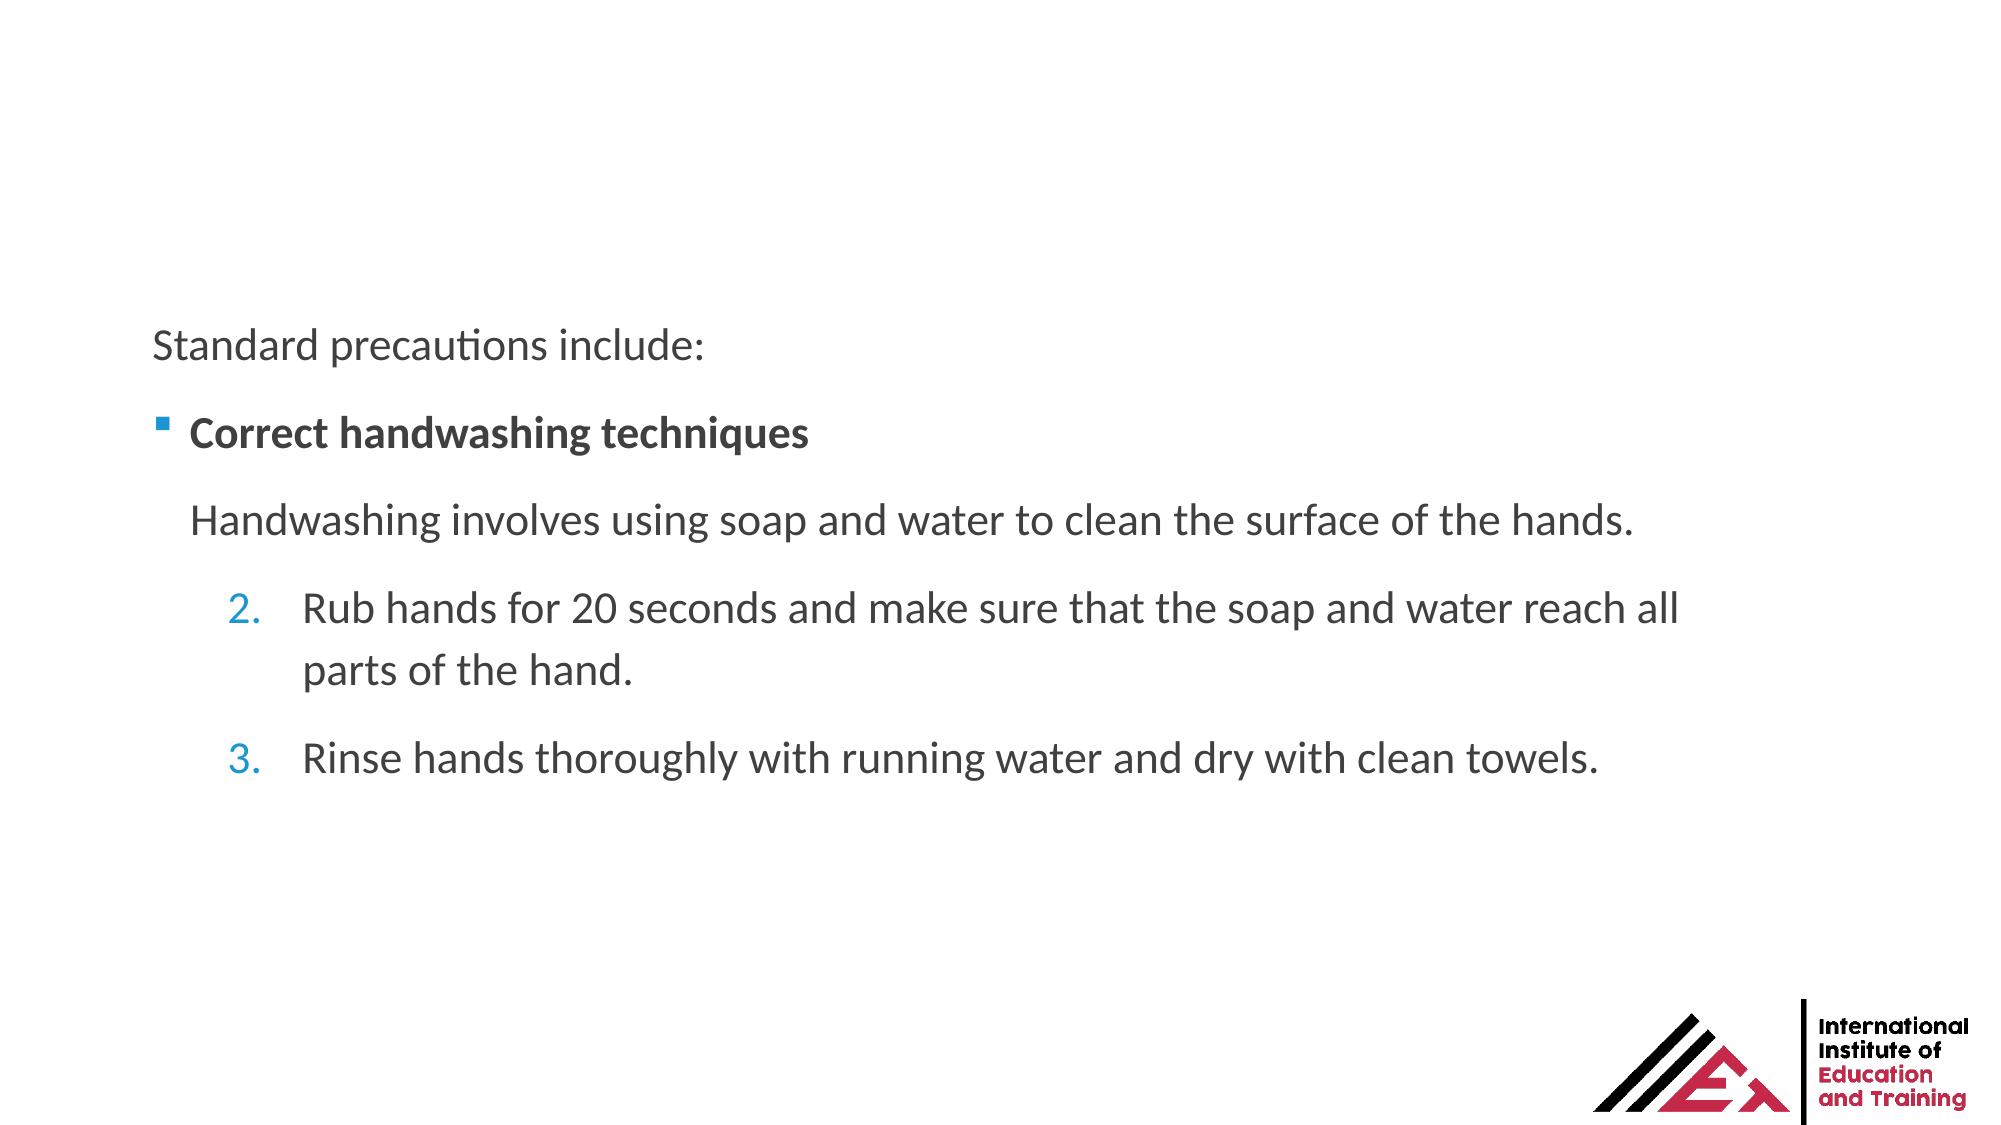

Standard precautions include:
Correct handwashing techniques
Handwashing involves using soap and water to clean the surface of the hands.
Rub hands for 20 seconds and make sure that the soap and water reach all parts of the hand.
Rinse hands thoroughly with running water and dry with clean towels.